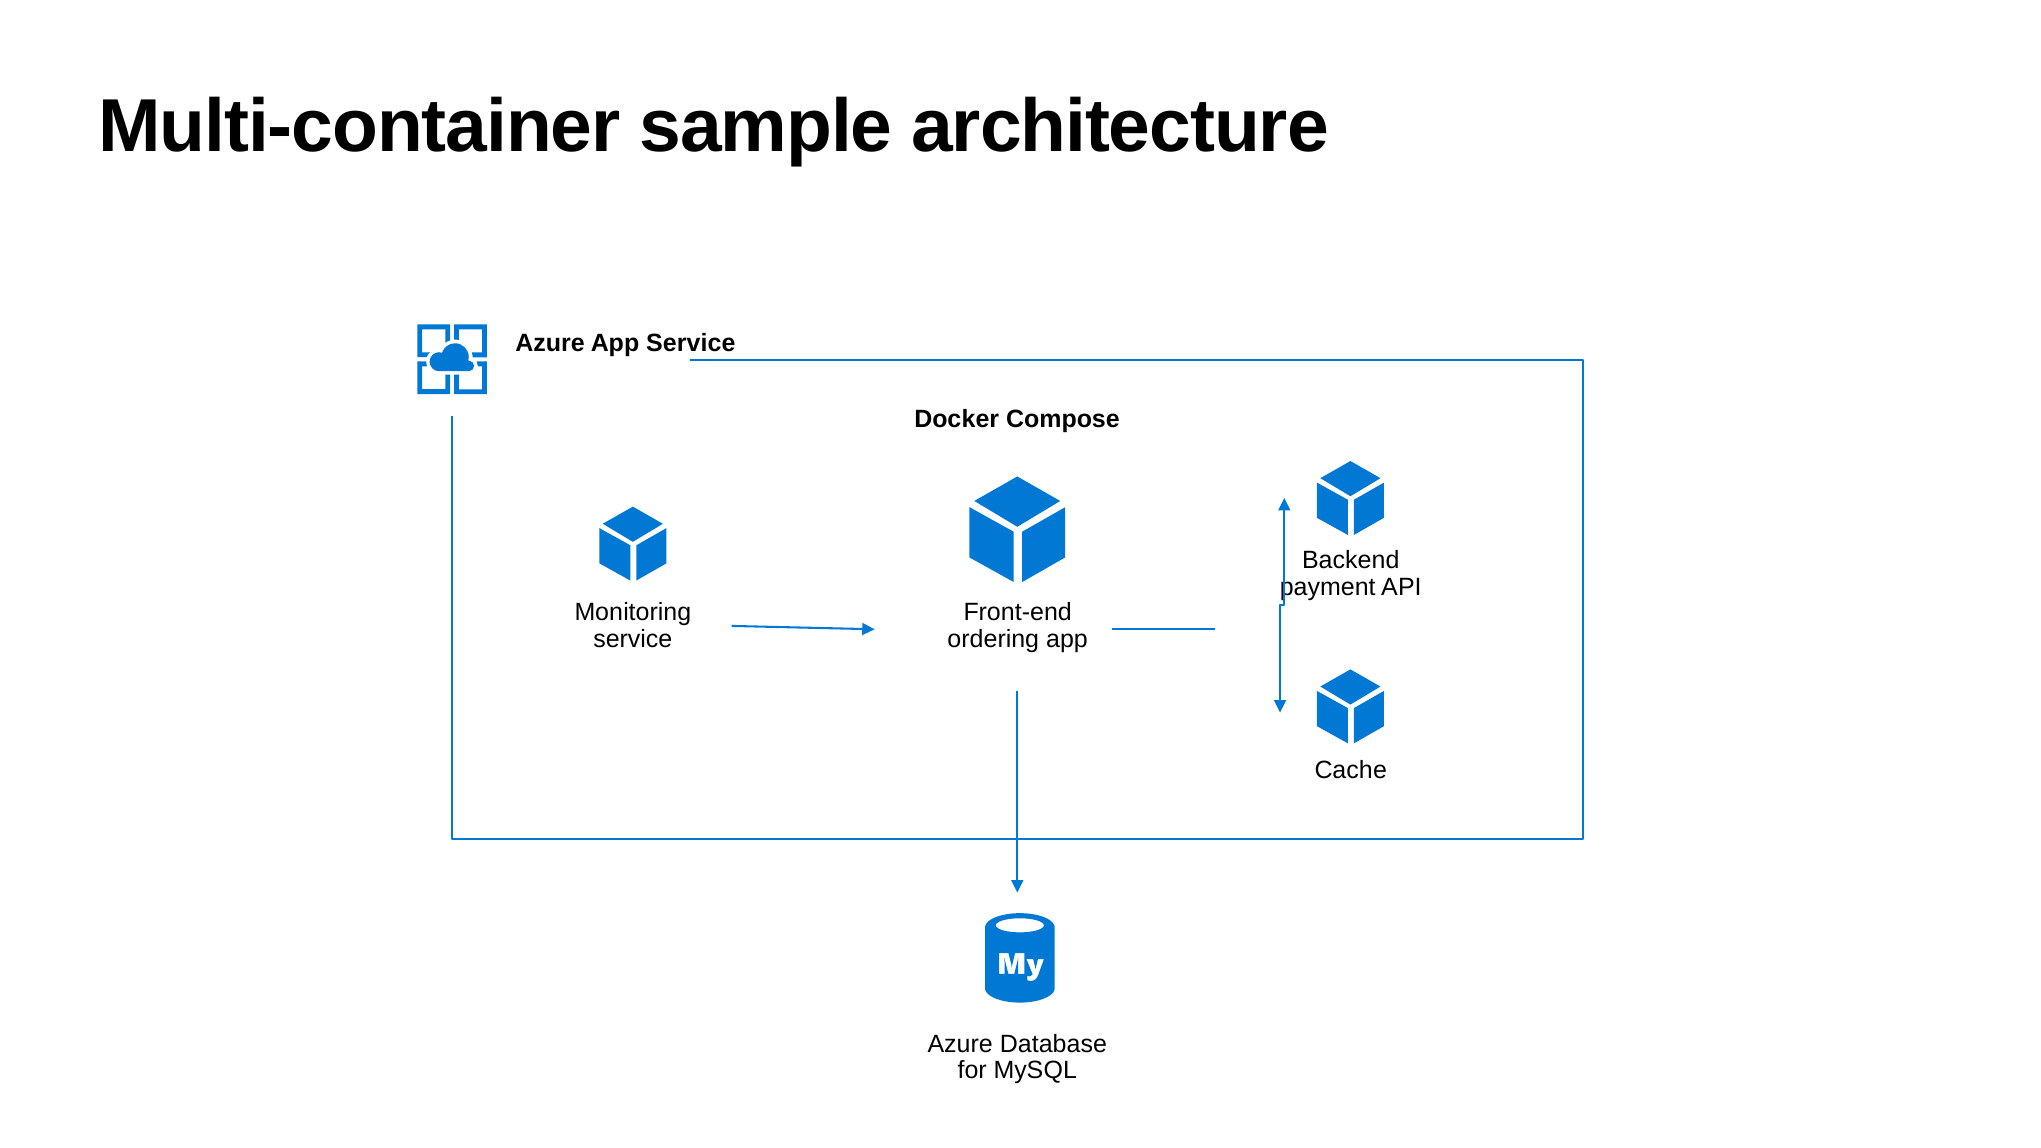

# Multi-container sample architecture

Azure App Service

Docker Compose

Backend payment API
Monitoring service
Front-end
ordering app

Cache

Azure Database for MySQL